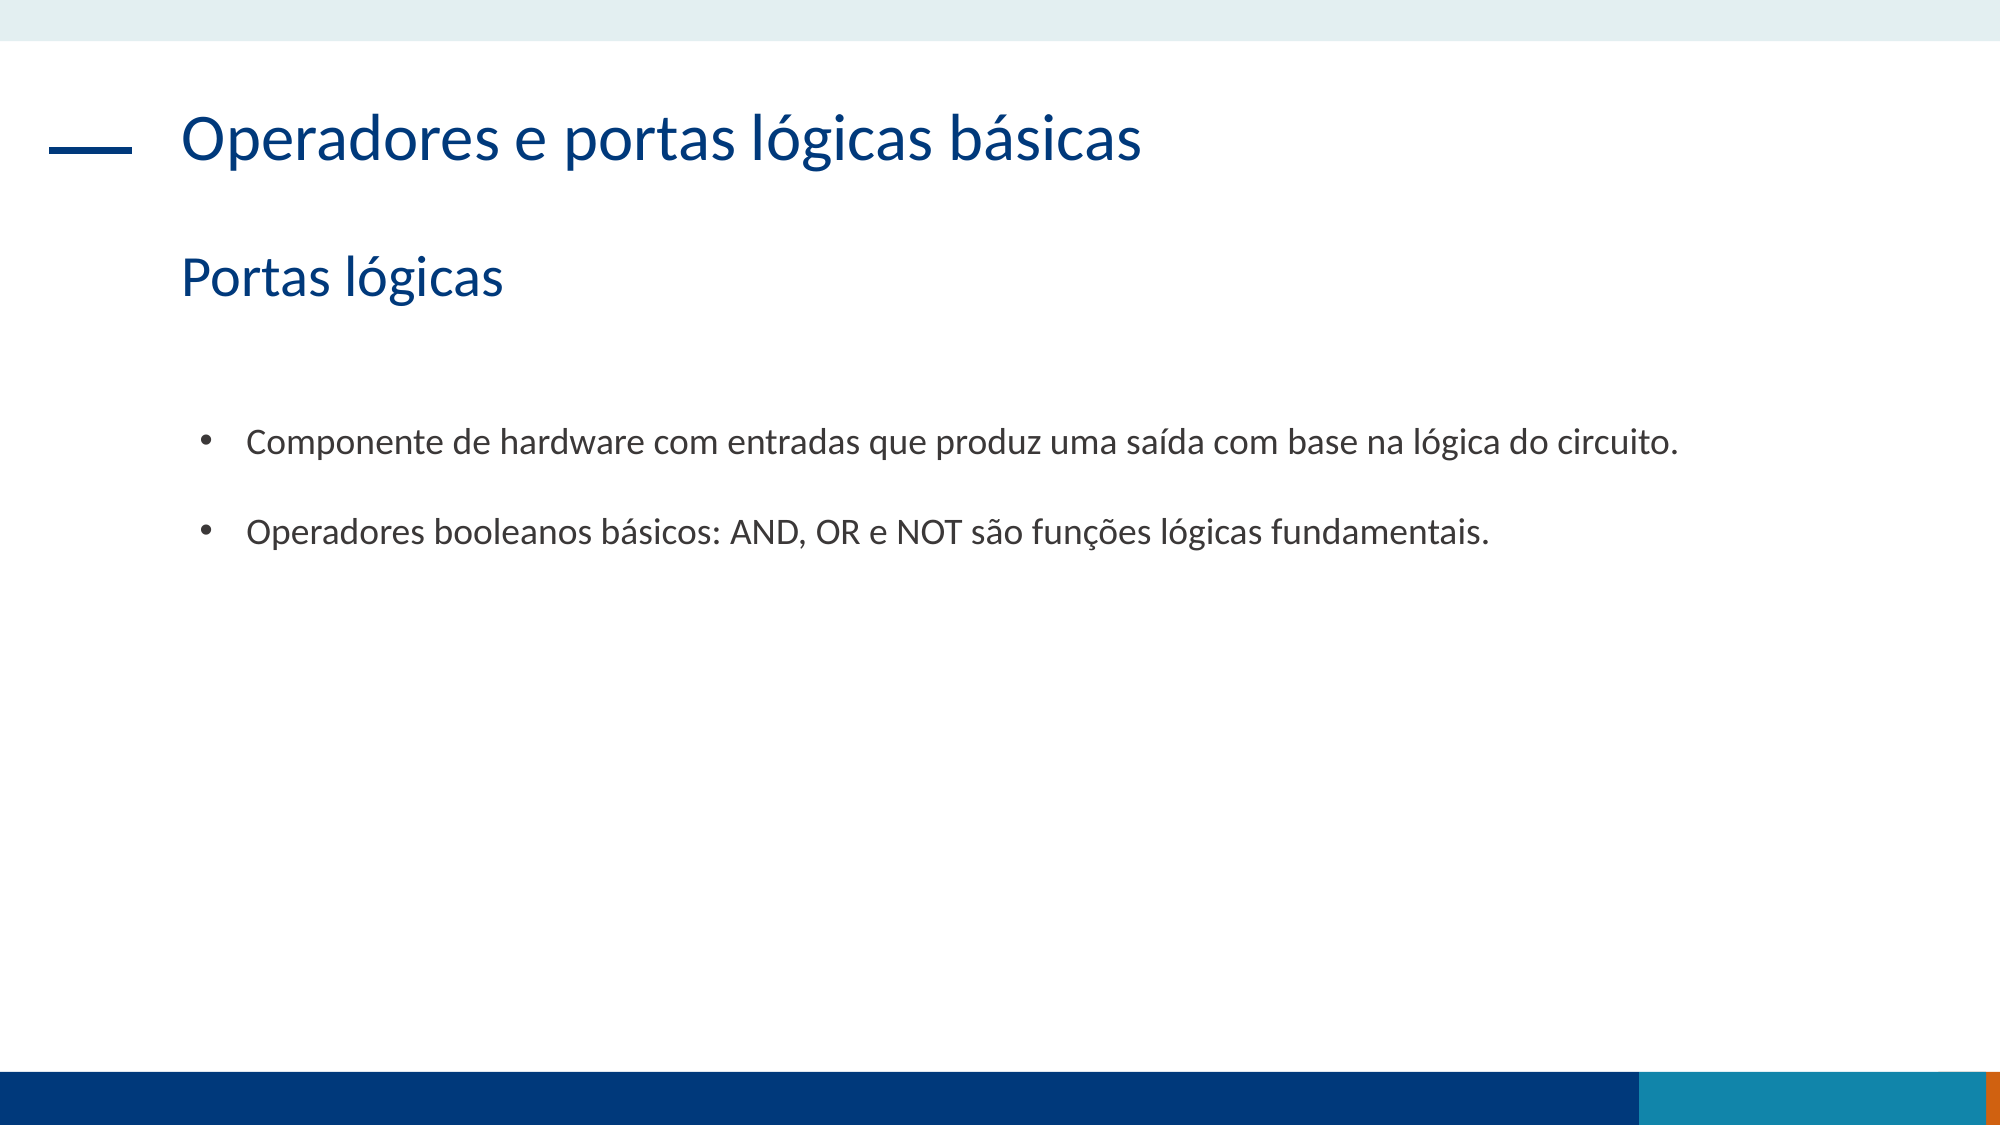

Operadores e portas lógicas básicas
Portas lógicas
Componente de hardware com entradas que produz uma saída com base na lógica do circuito.

Operadores booleanos básicos: AND, OR e NOT são funções lógicas fundamentais.